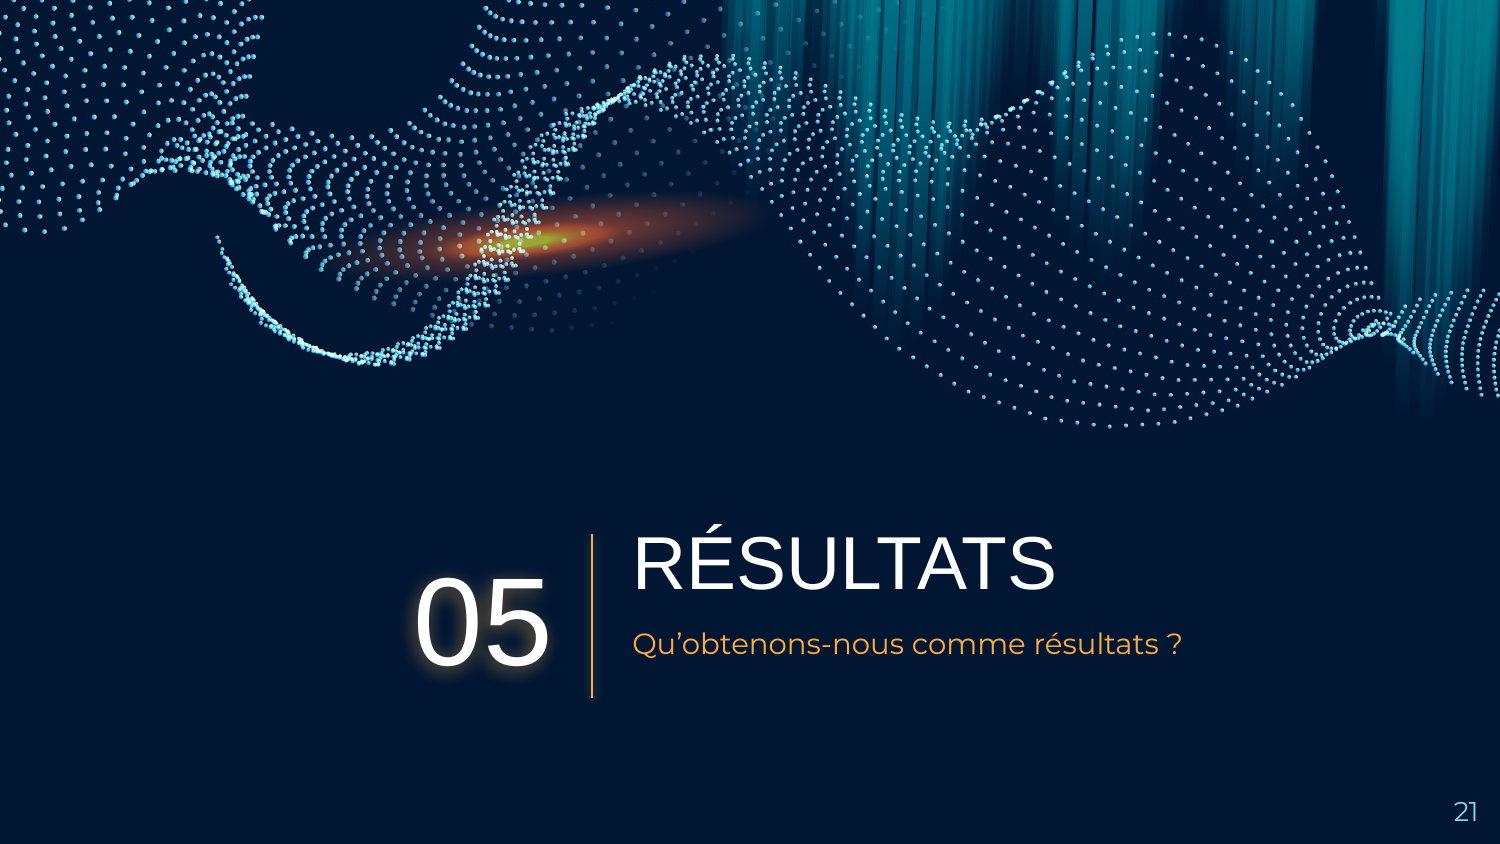

# RÉSULTATS
05
Qu’obtenons-nous comme résultats ?
21